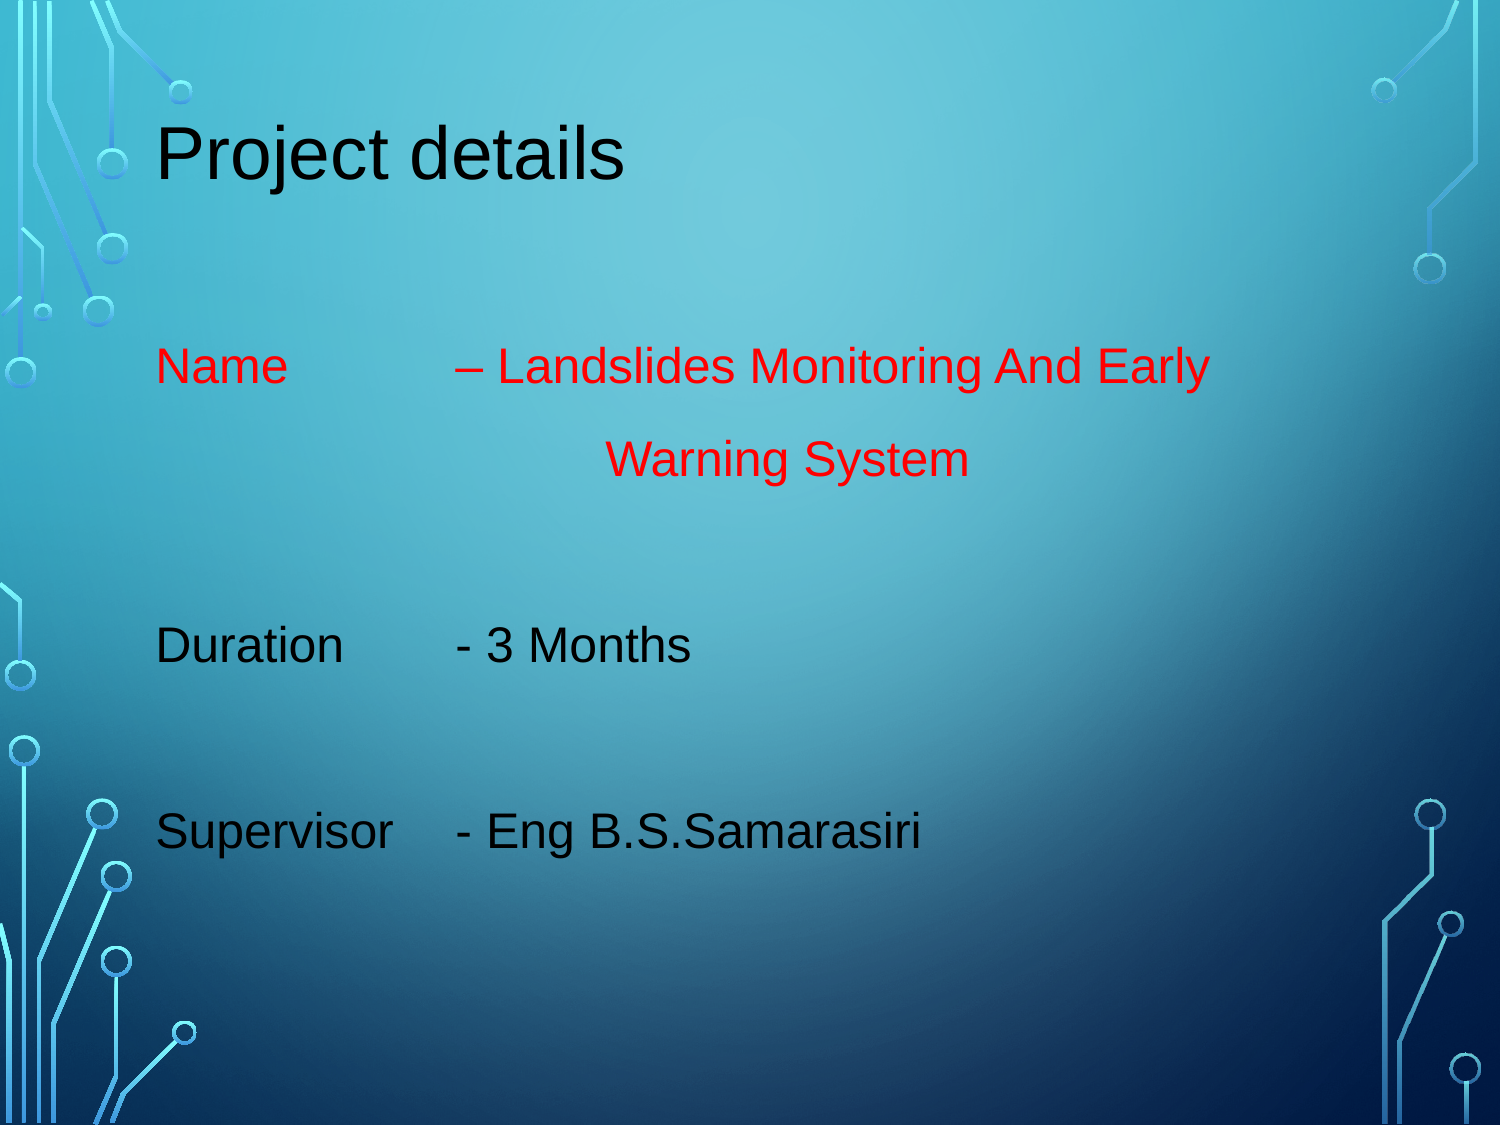

# Project details
Name 		– Landslides Monitoring And Early
                		Warning System

Duration  	- 3 Months

Supervisor	- Eng B.S.Samarasiri